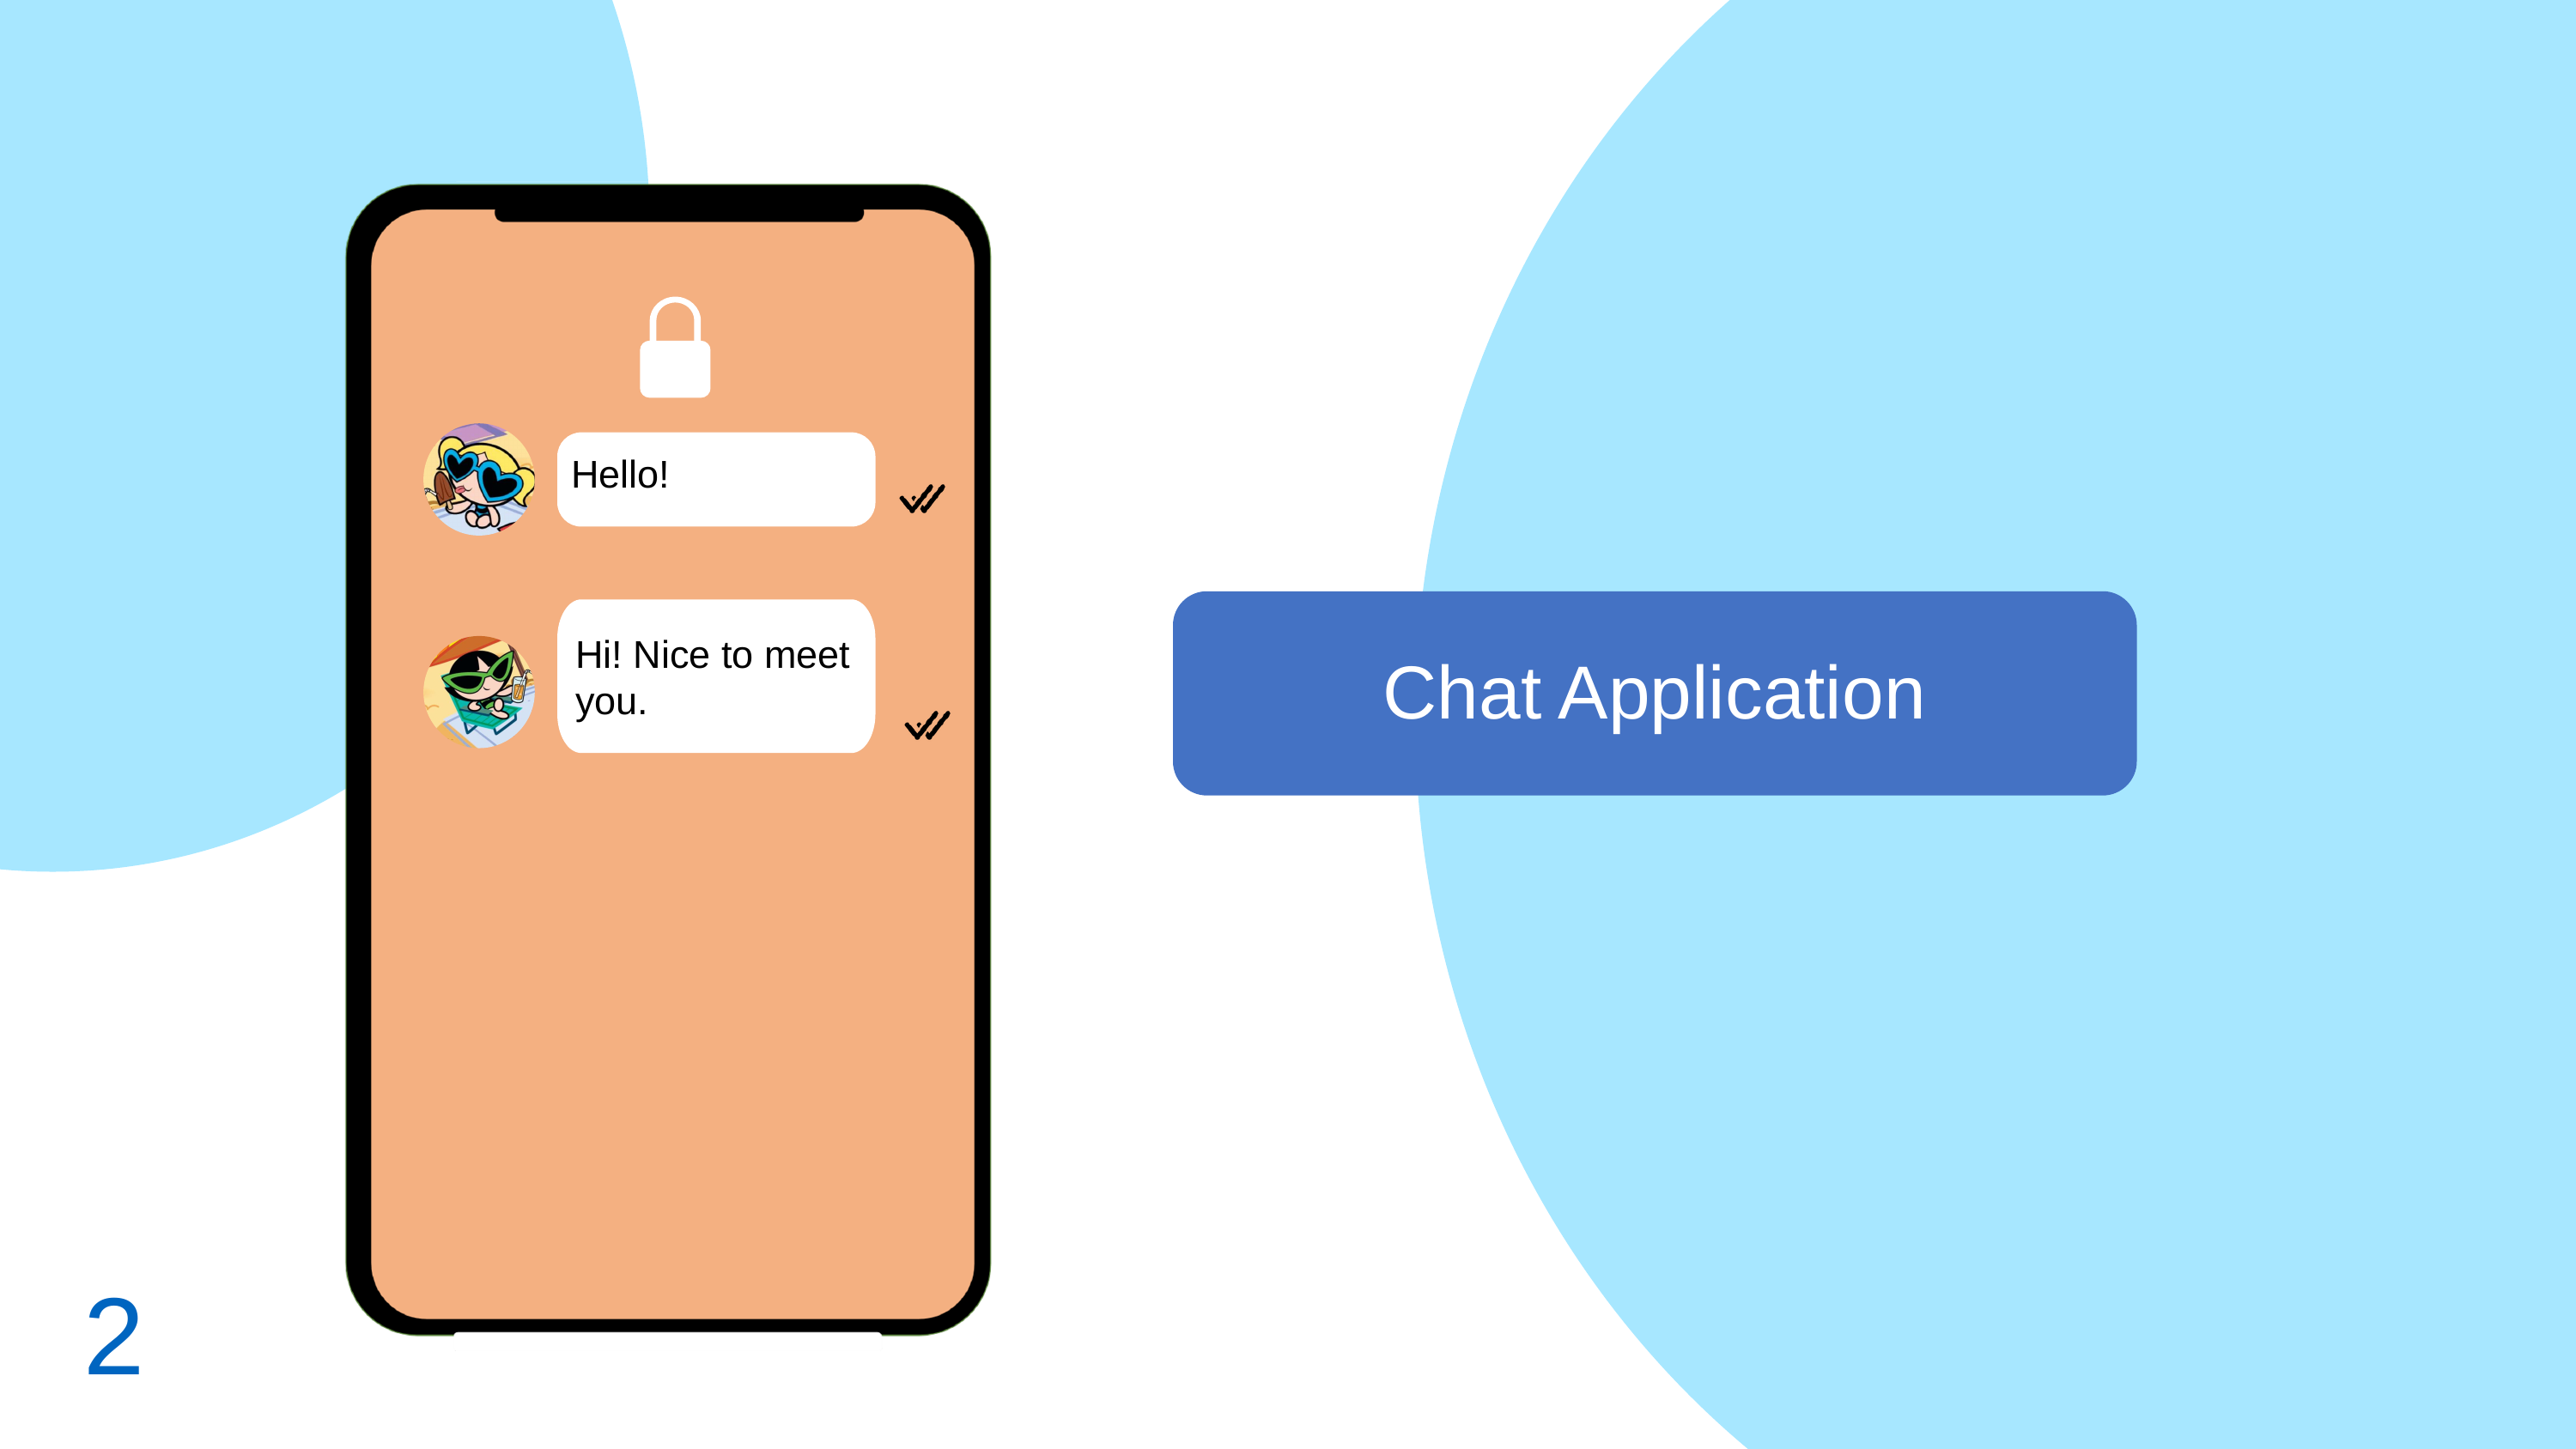

Thành Viên trong nhóm

Tên
Mã Sinh Viên

Tên
Mã Sinh Viên

Tên
Mã Sinh Viên

Tên
Mã Sinh Viên

Hello!

Chat Application

Hi! Nice to meet you.

2.

Chèn hình ảnh bạn thích

Chèn ảnh

Chèn ảnh 2